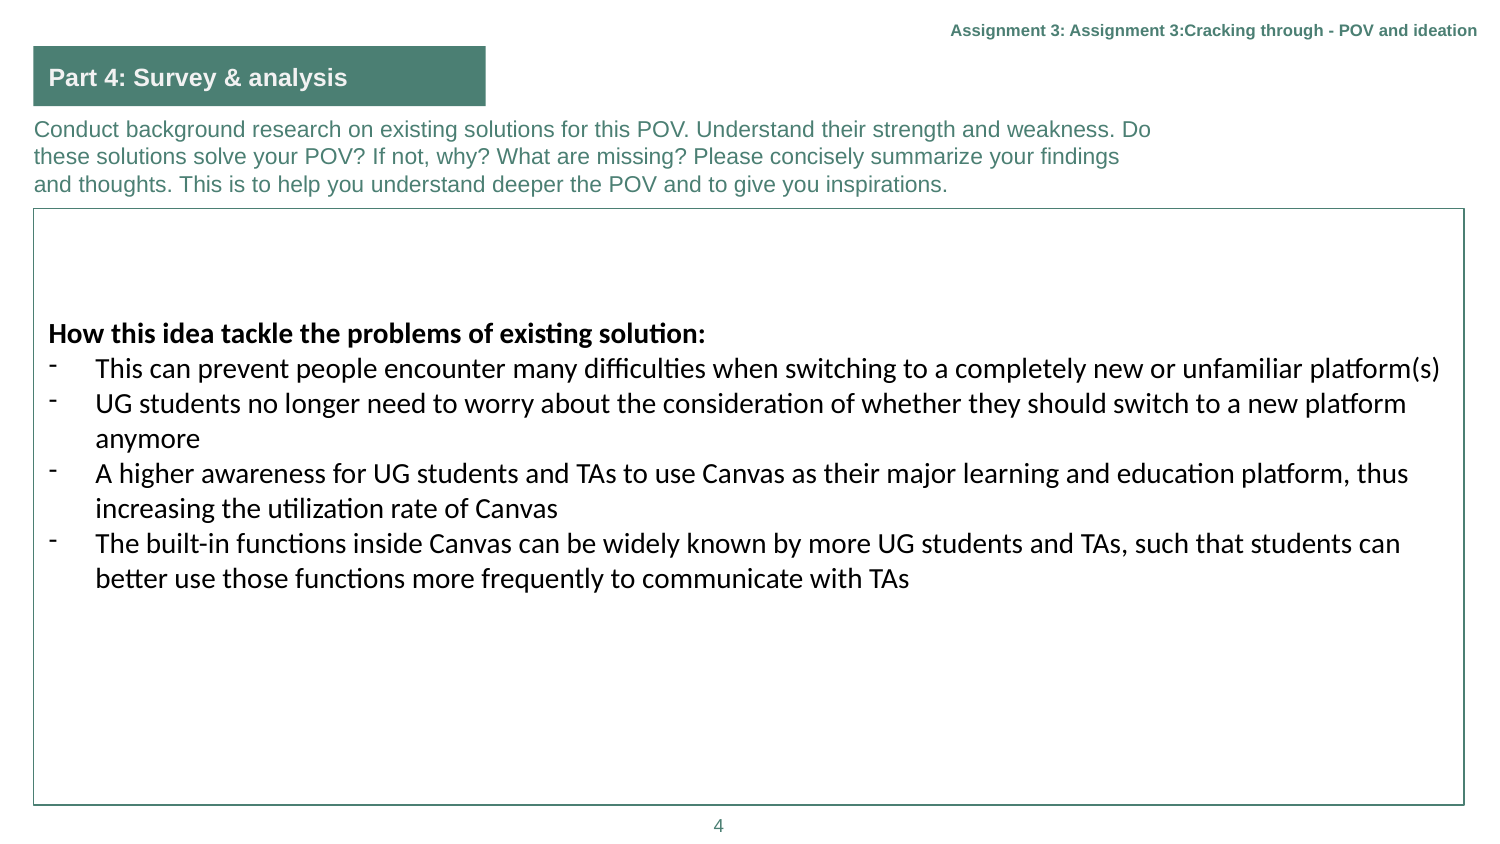

Assignment 3: Assignment 3:Cracking through - POV and ideation
Part 4: Survey & analysis

Conduct background research on existing solutions for this POV. Understand their strength and weakness. Do these solutions solve your POV? If not, why? What are missing? Please concisely summarize your findings and thoughts. This is to help you understand deeper the POV and to give you inspirations.

How this idea tackle the problems of existing solution:​
This can prevent people encounter many difficulties when switching to a completely new or unfamiliar platform(s)
UG students no longer need to worry about the consideration of whether they should switch to a new platform anymore
A higher awareness for UG students and TAs to use Canvas as their major learning and education platform, thus increasing the utilization rate of Canvas
The built-in functions inside Canvas can be widely known by more UG students and TAs, such that students can better use those functions more frequently to communicate with TAs

4